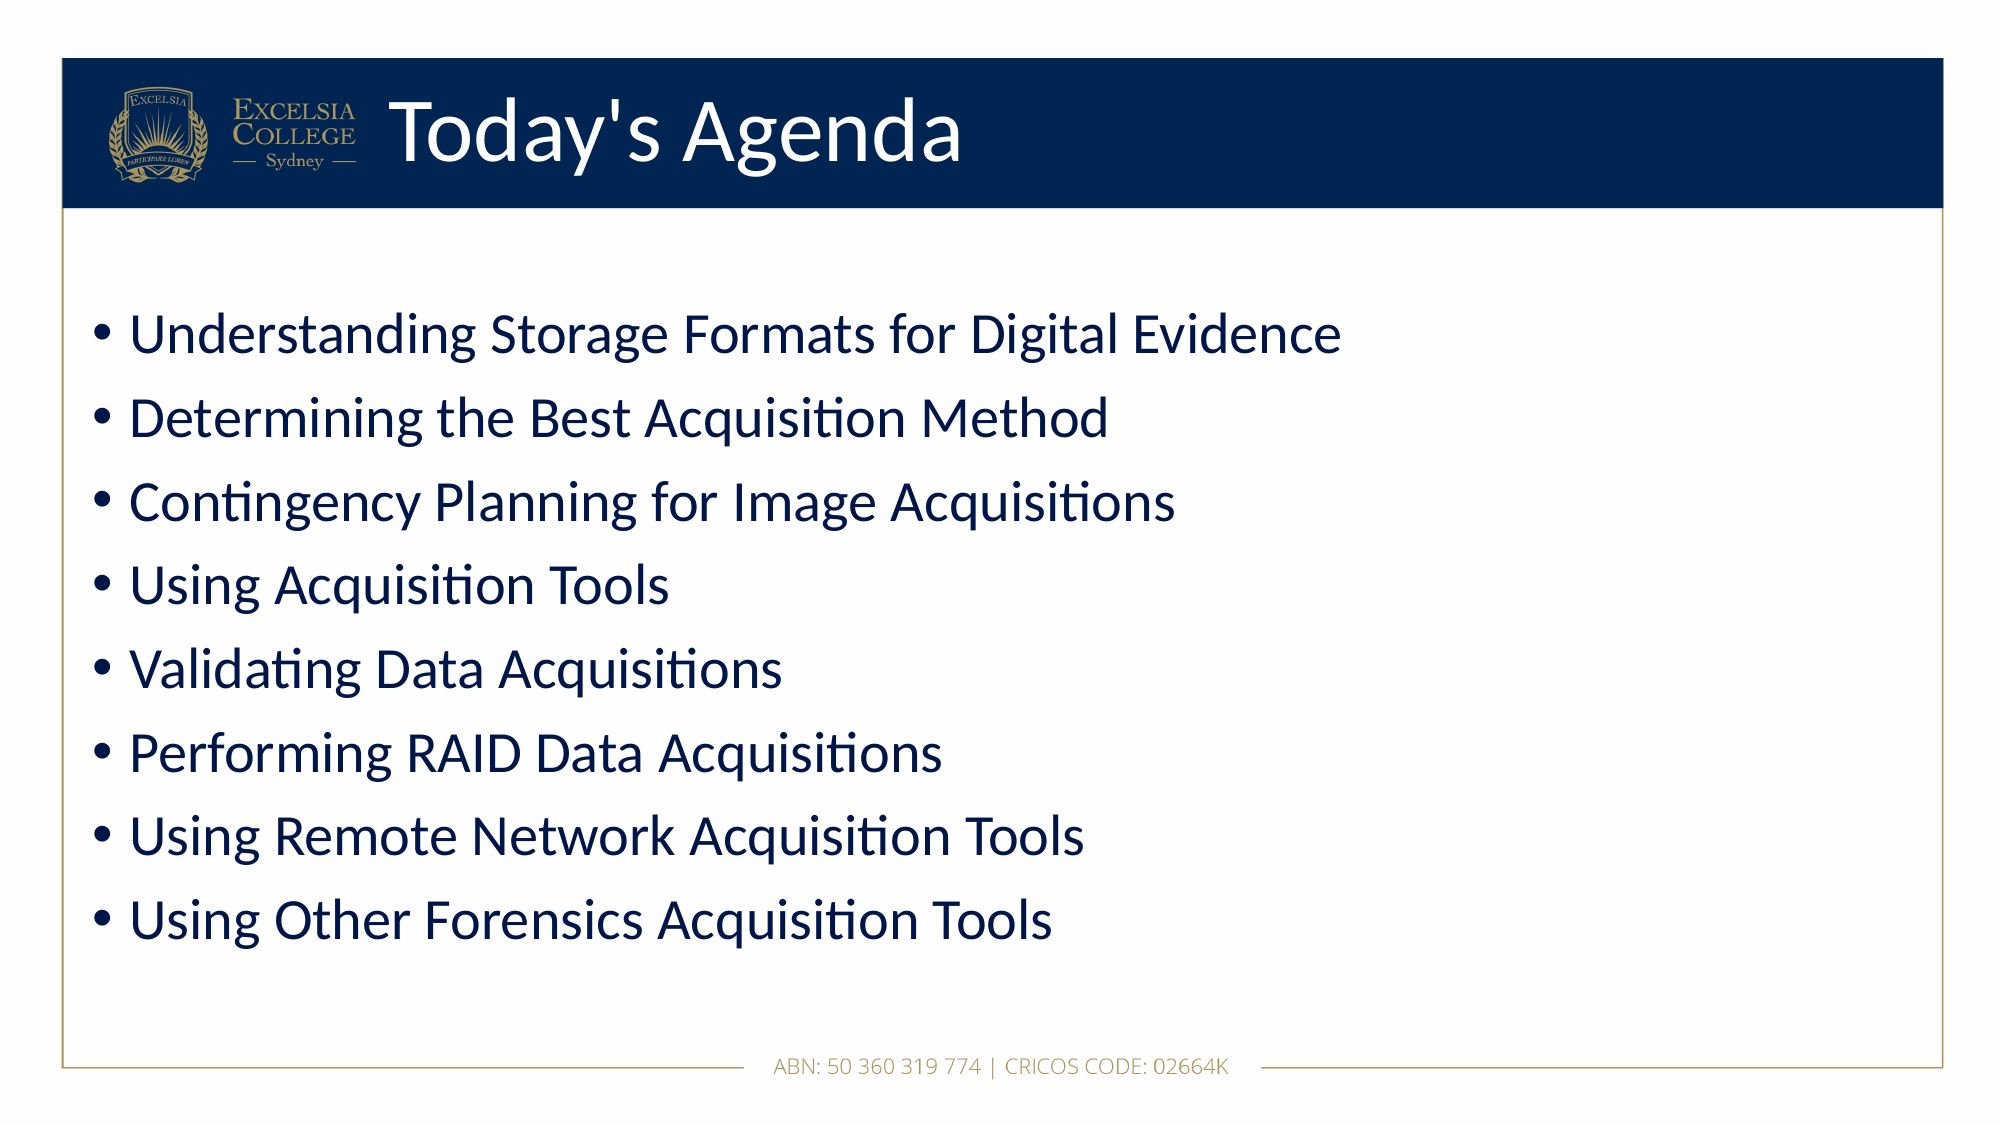

# Today's Agenda
Understanding Storage Formats for Digital Evidence
Determining the Best Acquisition Method
Contingency Planning for Image Acquisitions
Using Acquisition Tools
Validating Data Acquisitions
Performing RAID Data Acquisitions
Using Remote Network Acquisition Tools
Using Other Forensics Acquisition Tools